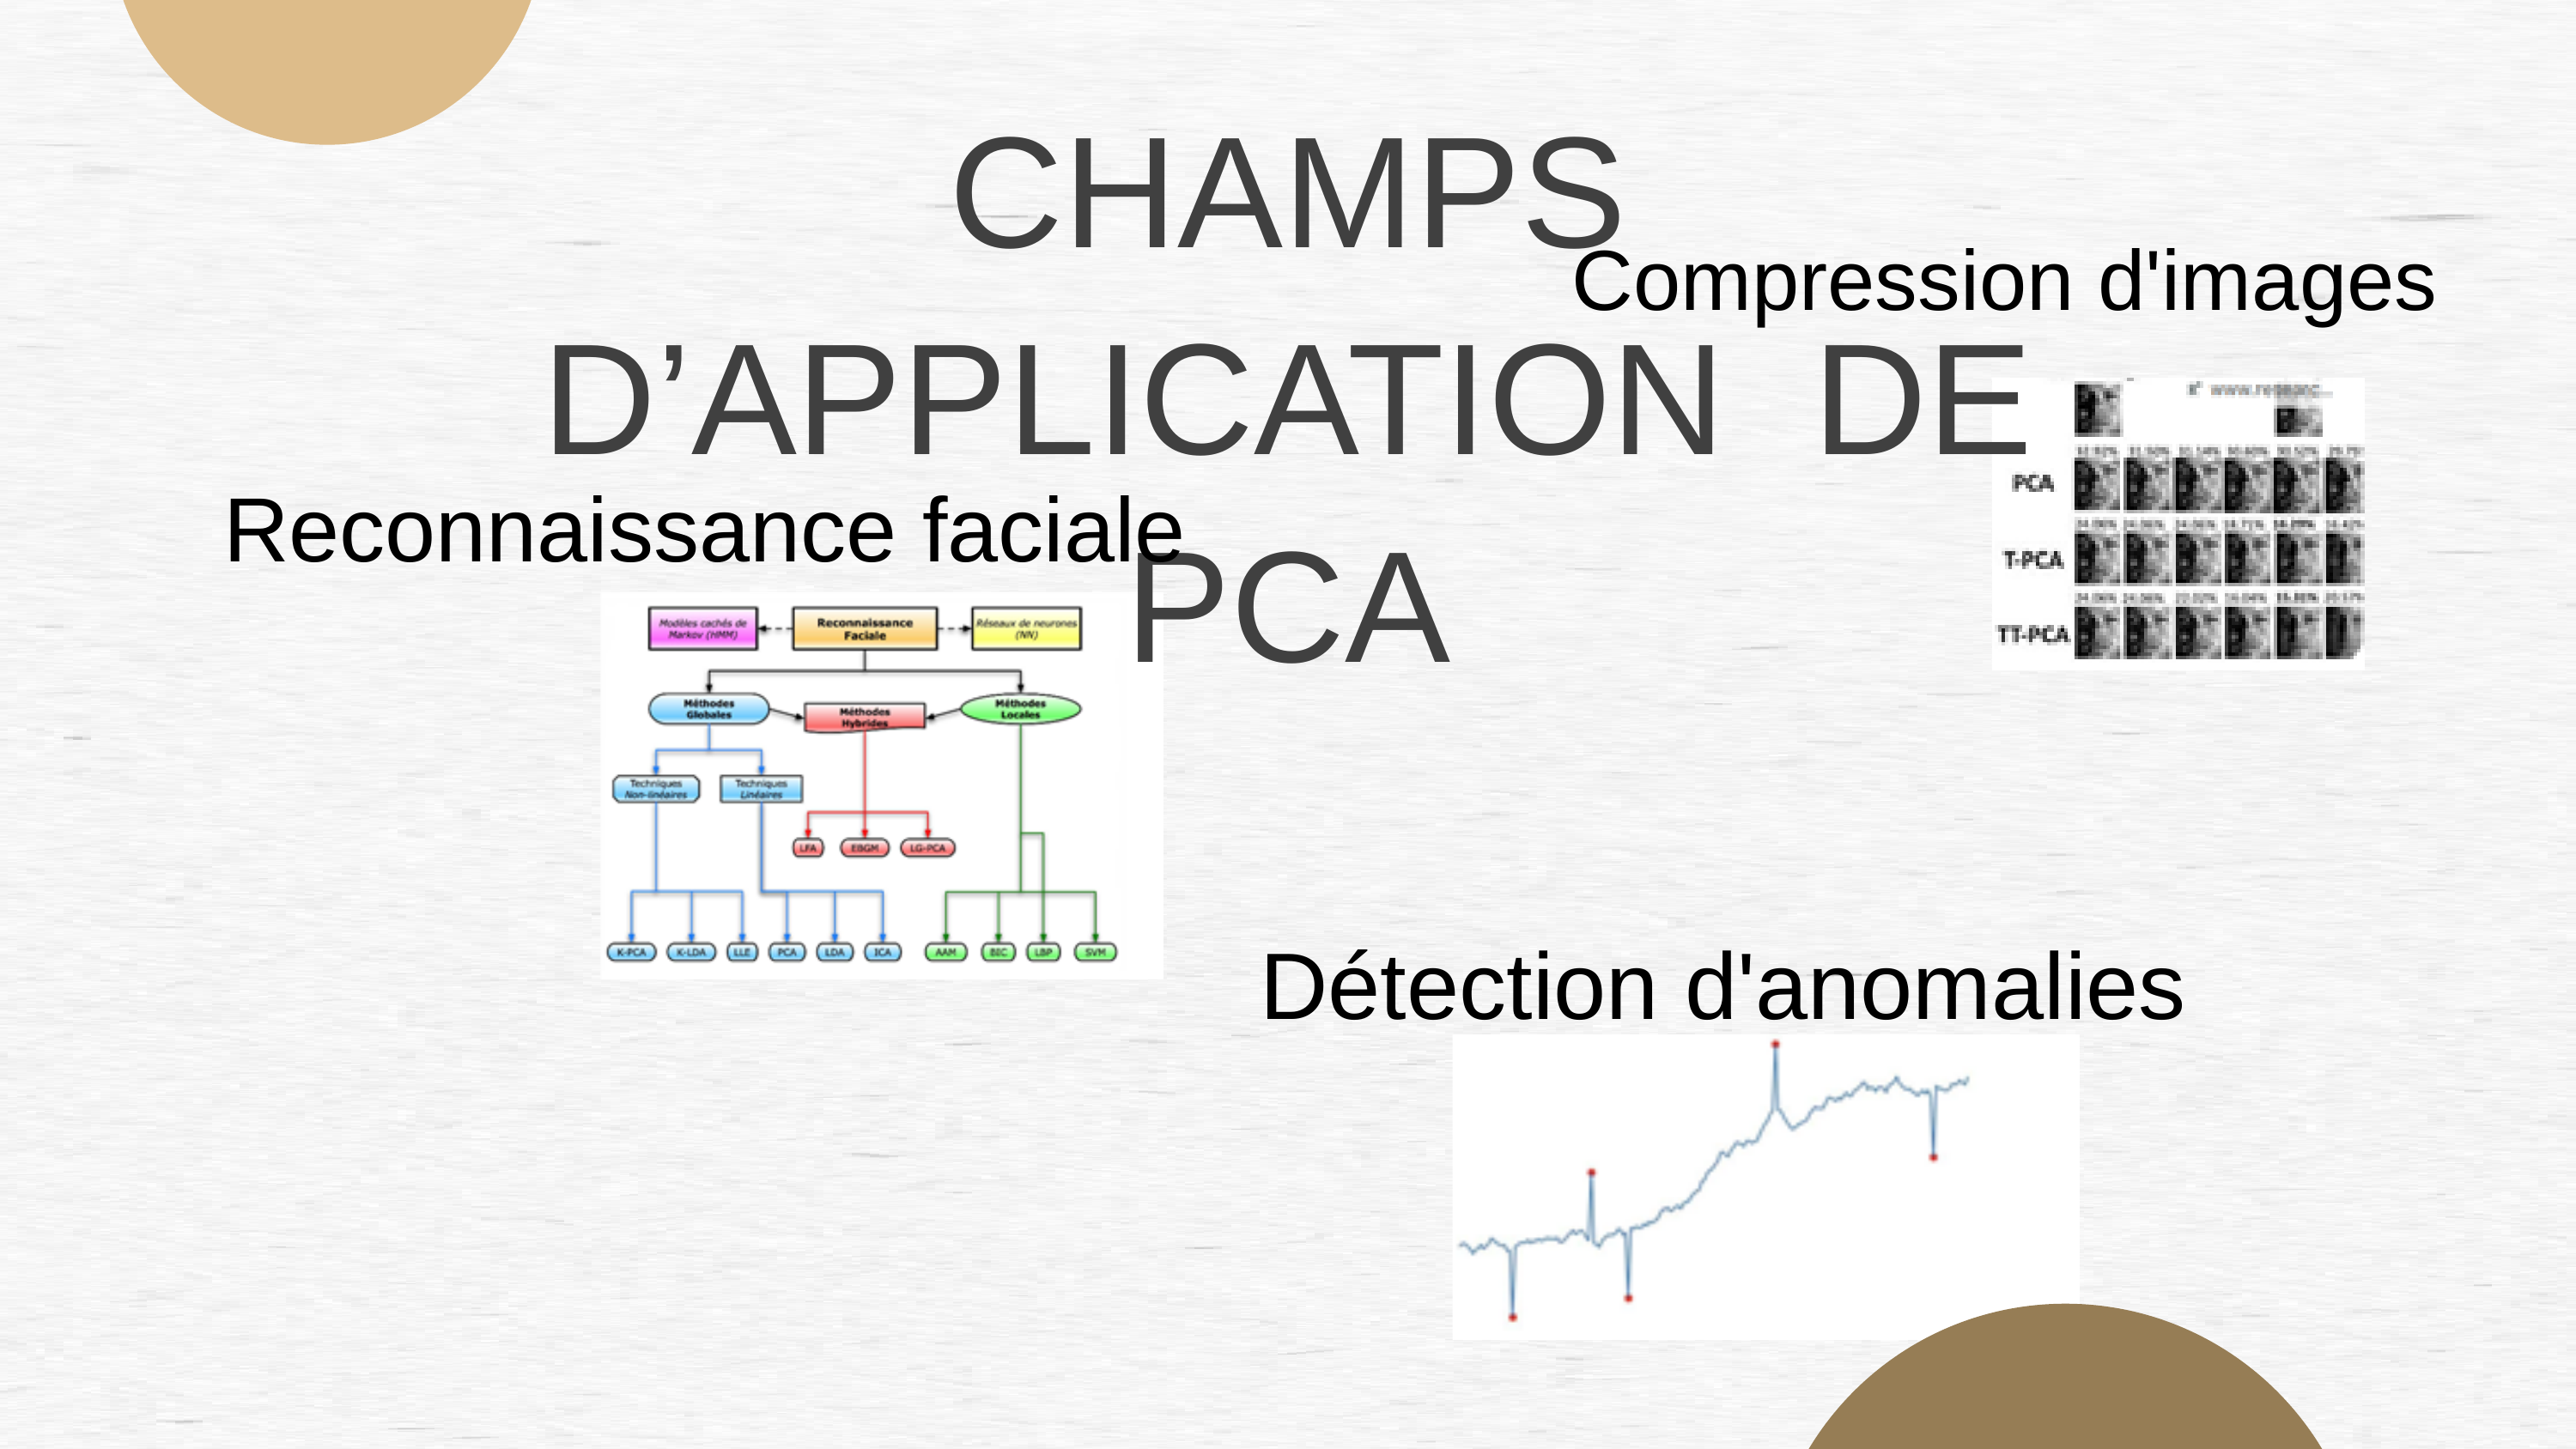

CHAMPS D’APPLICATION  DE PCA
Compression d'images

Reconnaissance faciale

Détection d'anomalies